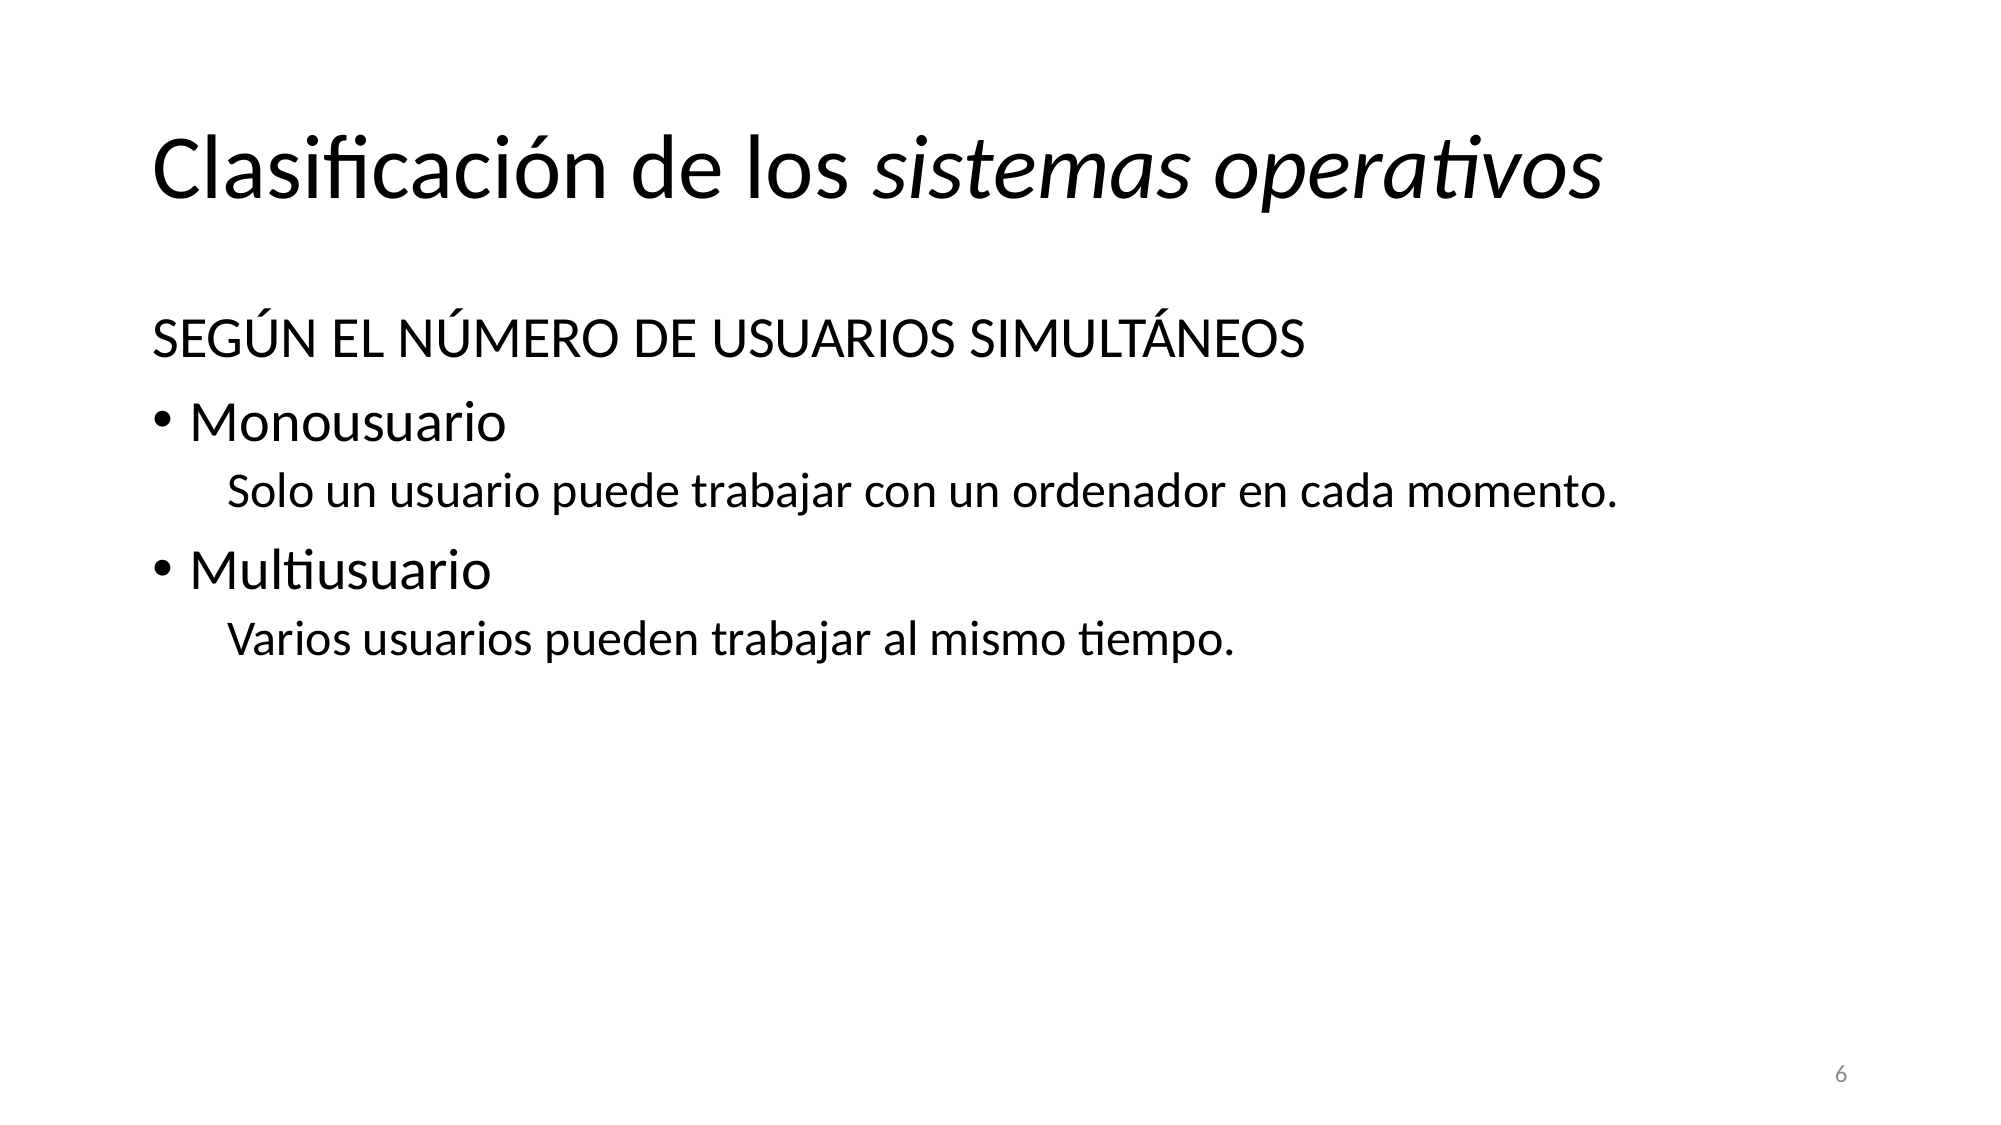

# Clasificación de los sistemas operativos
SEGÚN EL NÚMERO DE USUARIOS SIMULTÁNEOS
Monousuario
Solo un usuario puede trabajar con un ordenador en cada momento.
Multiusuario
Varios usuarios pueden trabajar al mismo tiempo.
6